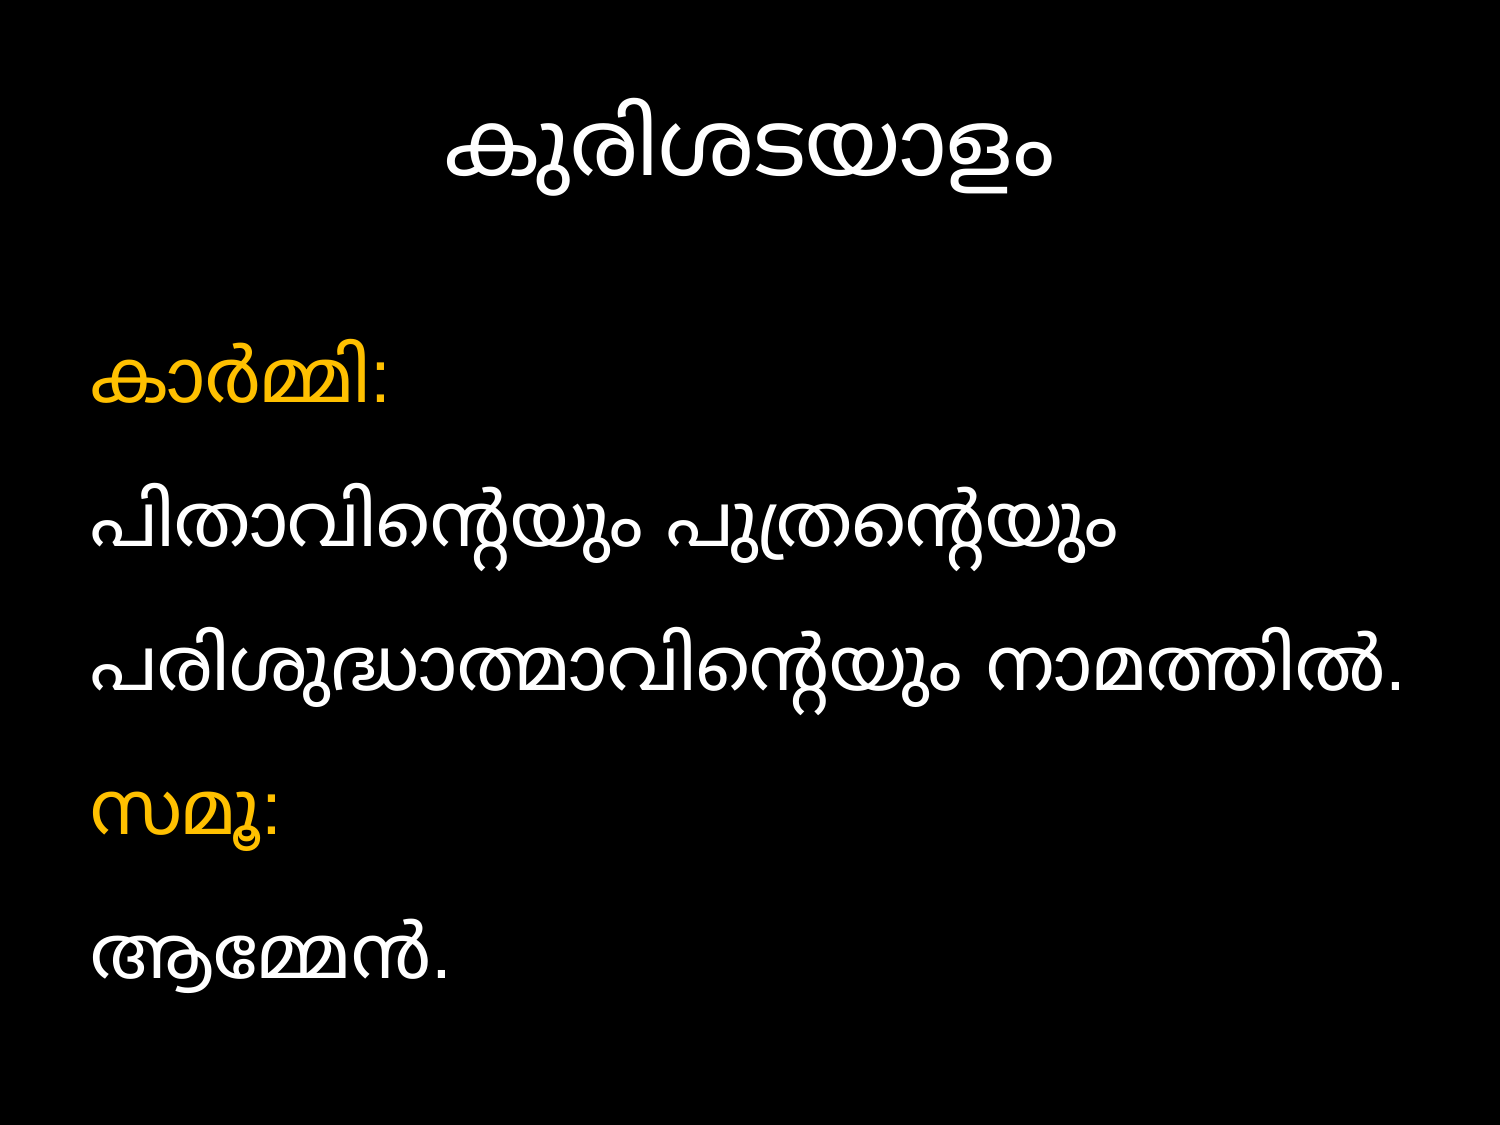

# കുരിശടയാളം
കാര്‍മ്മി:
പിതാവിന്‍റെയും പുത്രന്‍റെയും പരിശുദ്ധാത്മാവിന്‍റെയും നാമത്തില്‍.
സമൂ:
ആമ്മേന്‍.